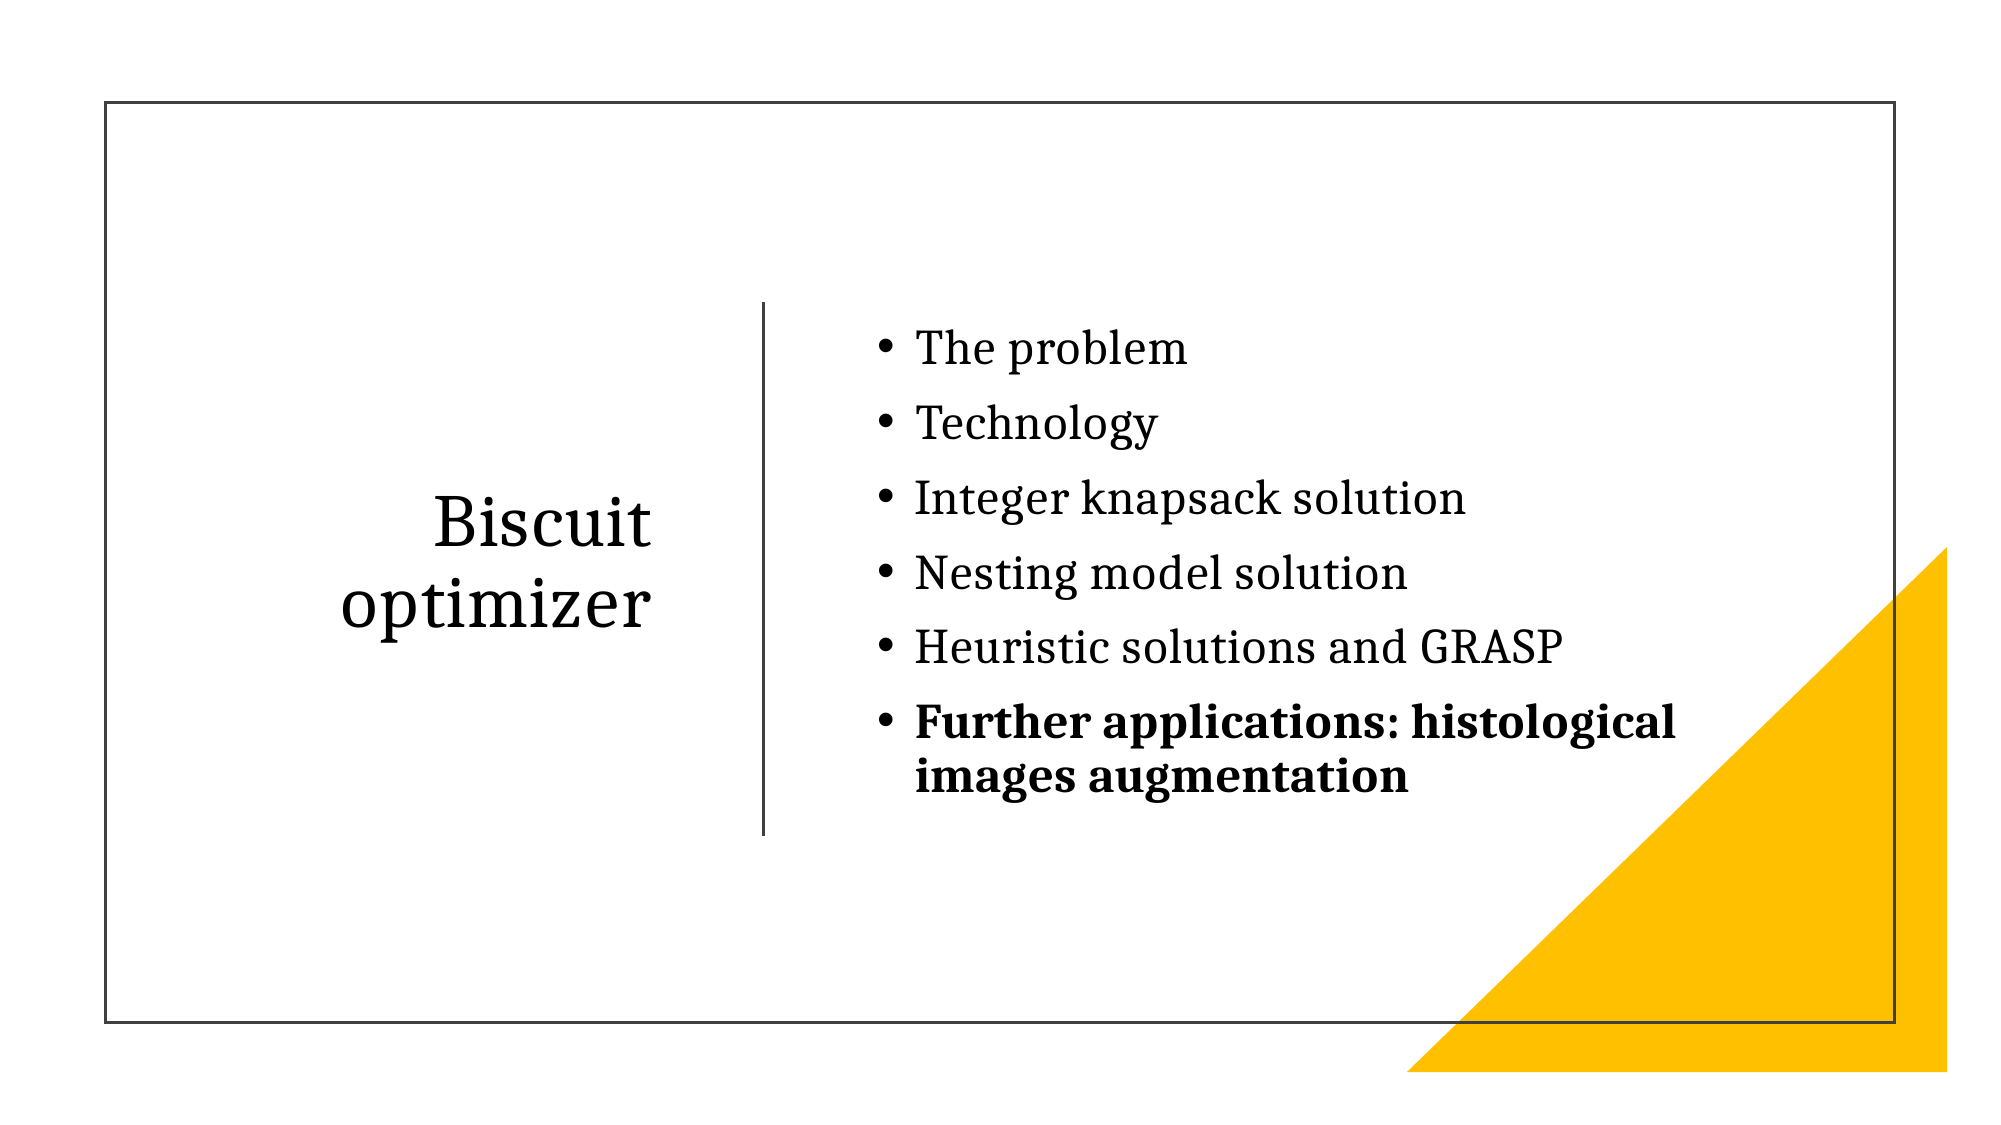

# Biscuit optimizer
The problem
Technology
Integer knapsack solution
Nesting model solution
Heuristic solutions and GRASP
Further applications: histological images augmentation